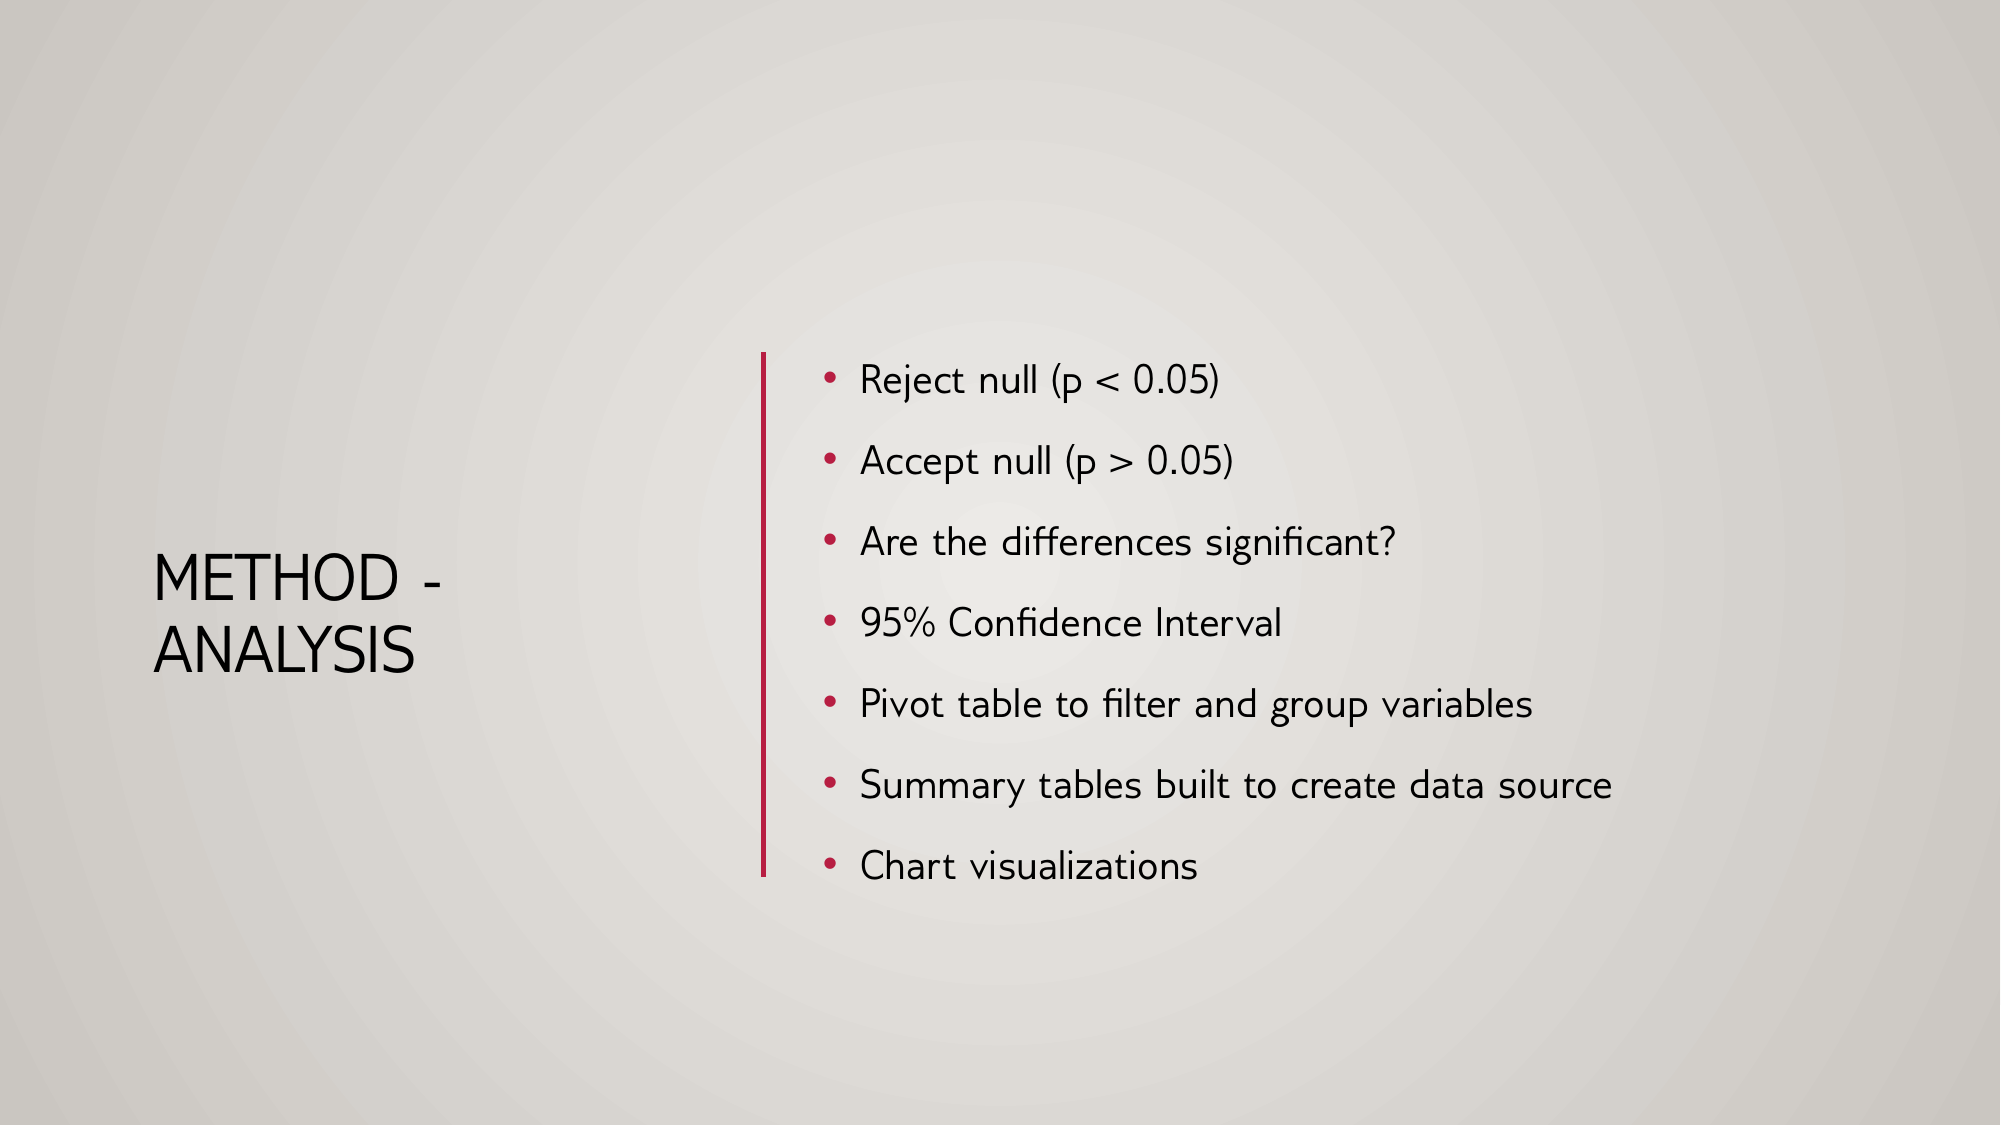

# Method - Analysis
Reject null (p < 0.05)
Accept null (p > 0.05)
Are the differences significant?
95% Confidence Interval
Pivot table to filter and group variables
Summary tables built to create data source
Chart visualizations